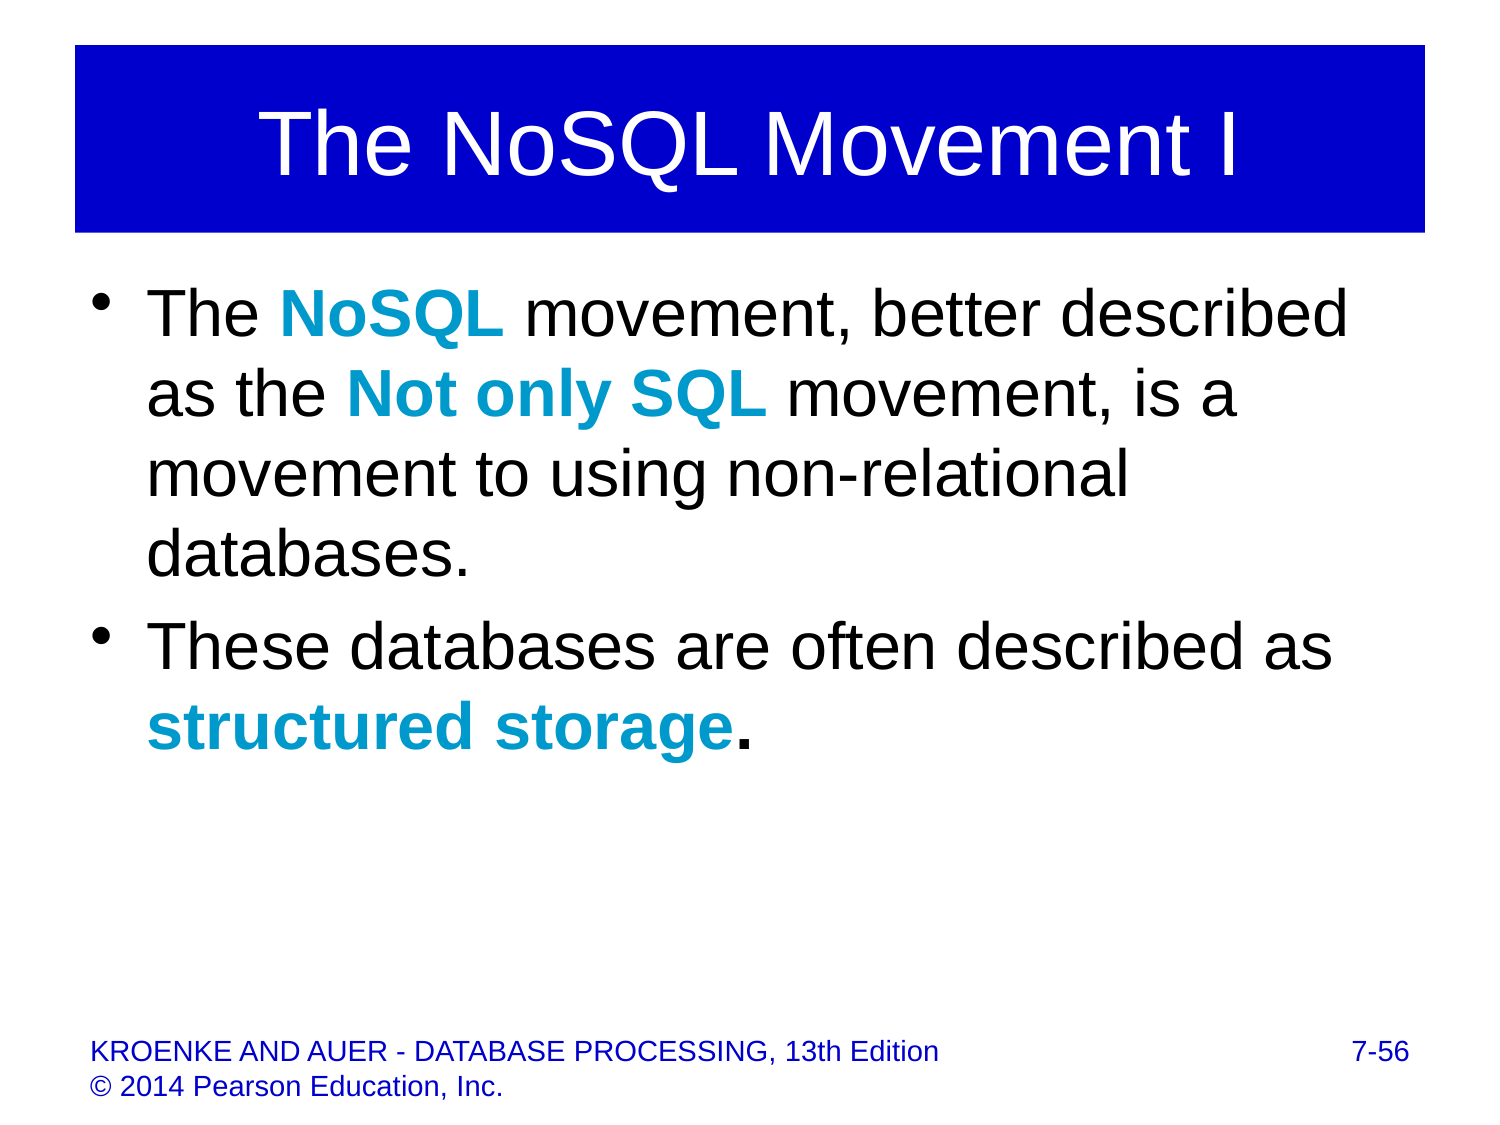

# The NoSQL Movement I
The NoSQL movement, better described as the Not only SQL movement, is a movement to using non-relational databases.
These databases are often described as structured storage.
7-56
KROENKE AND AUER - DATABASE PROCESSING, 13th Edition  © 2014 Pearson Education, Inc.